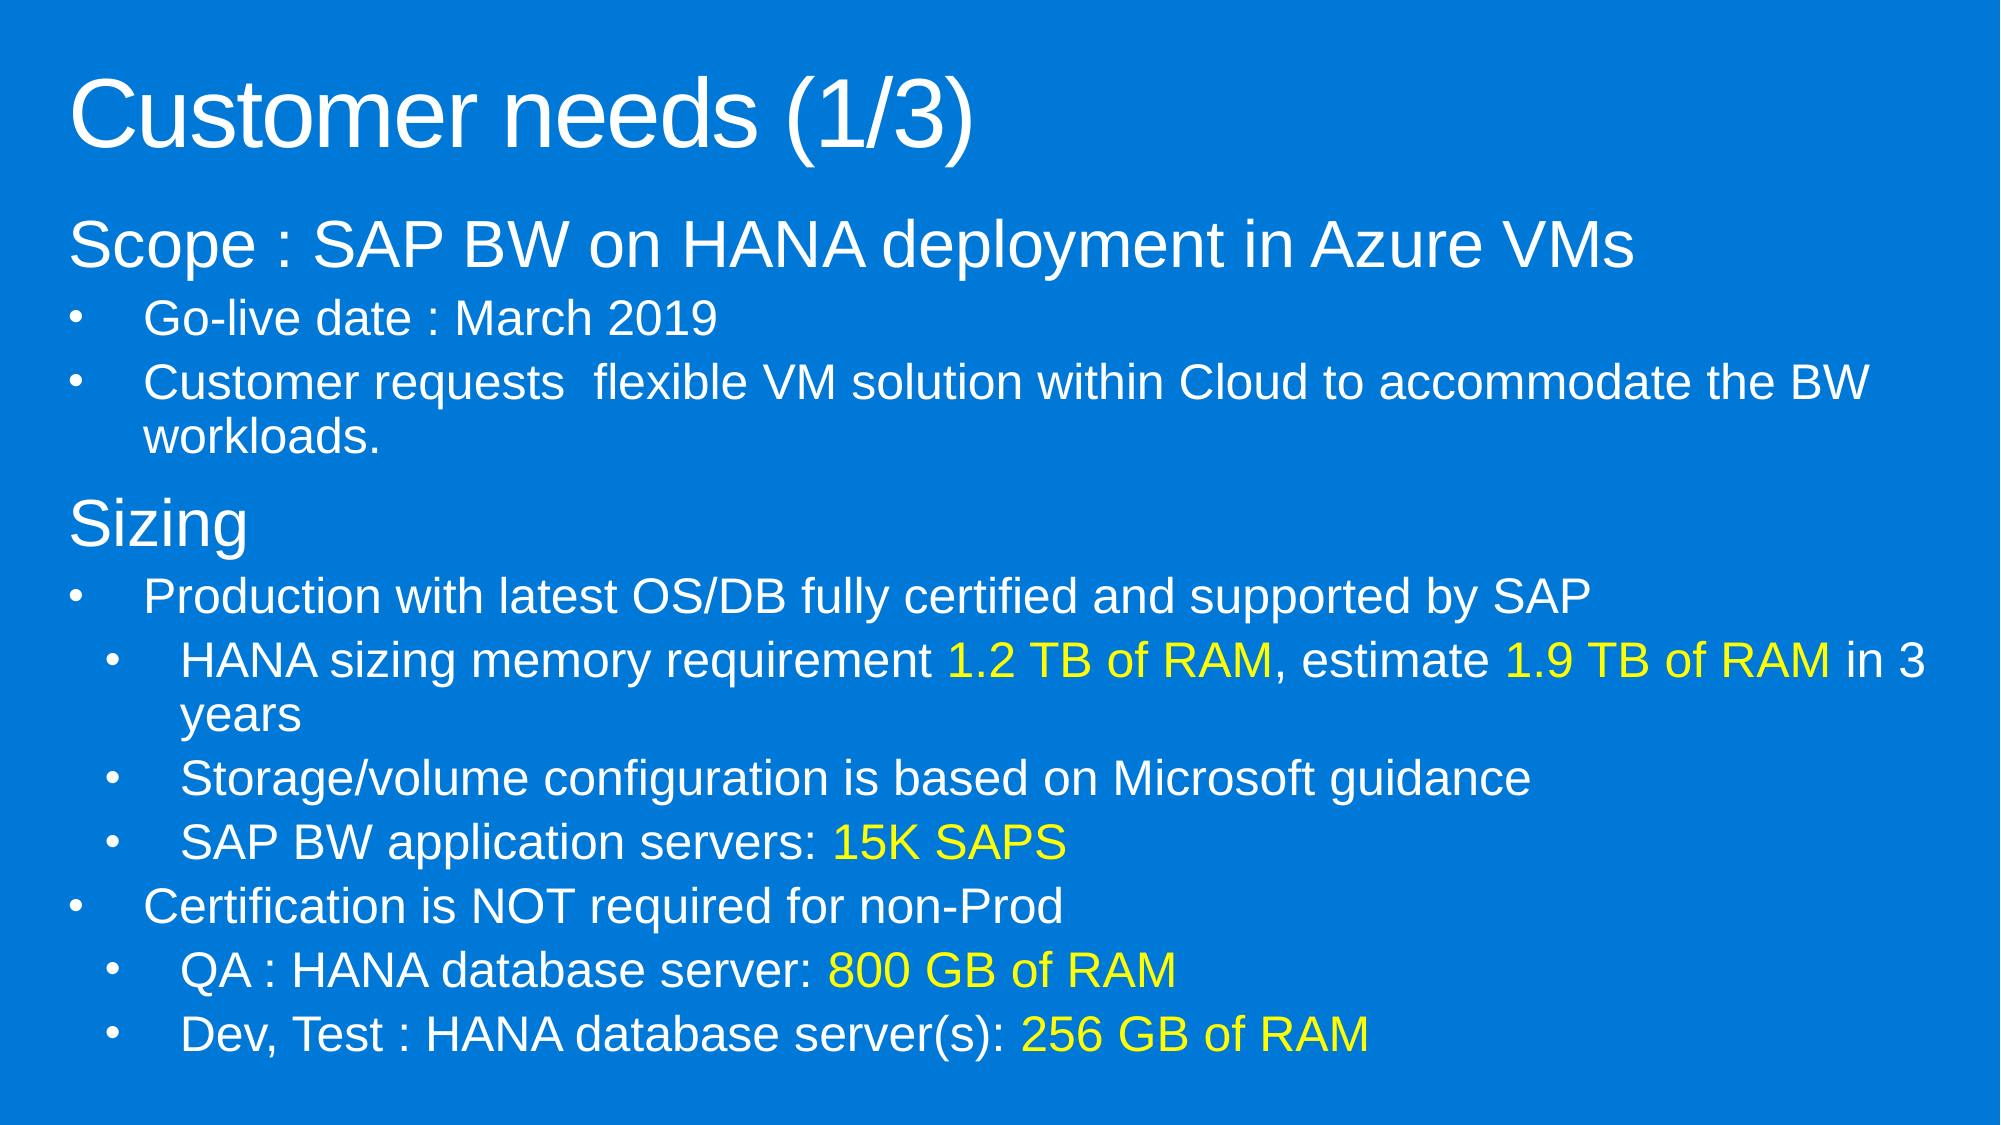

# Customer needs (1/3)
Scope : SAP BW on HANA deployment in Azure VMs
Go-live date : March 2019
Customer requests  flexible VM solution within Cloud to accommodate the BW workloads.
Sizing
Production with latest OS/DB fully certified and supported by SAP
HANA sizing memory requirement 1.2 TB of RAM, estimate 1.9 TB of RAM in 3 years
Storage/volume configuration is based on Microsoft guidance
SAP BW application servers: 15K SAPS
Certification is NOT required for non-Prod
QA : HANA database server: 800 GB of RAM
Dev, Test : HANA database server(s): 256 GB of RAM